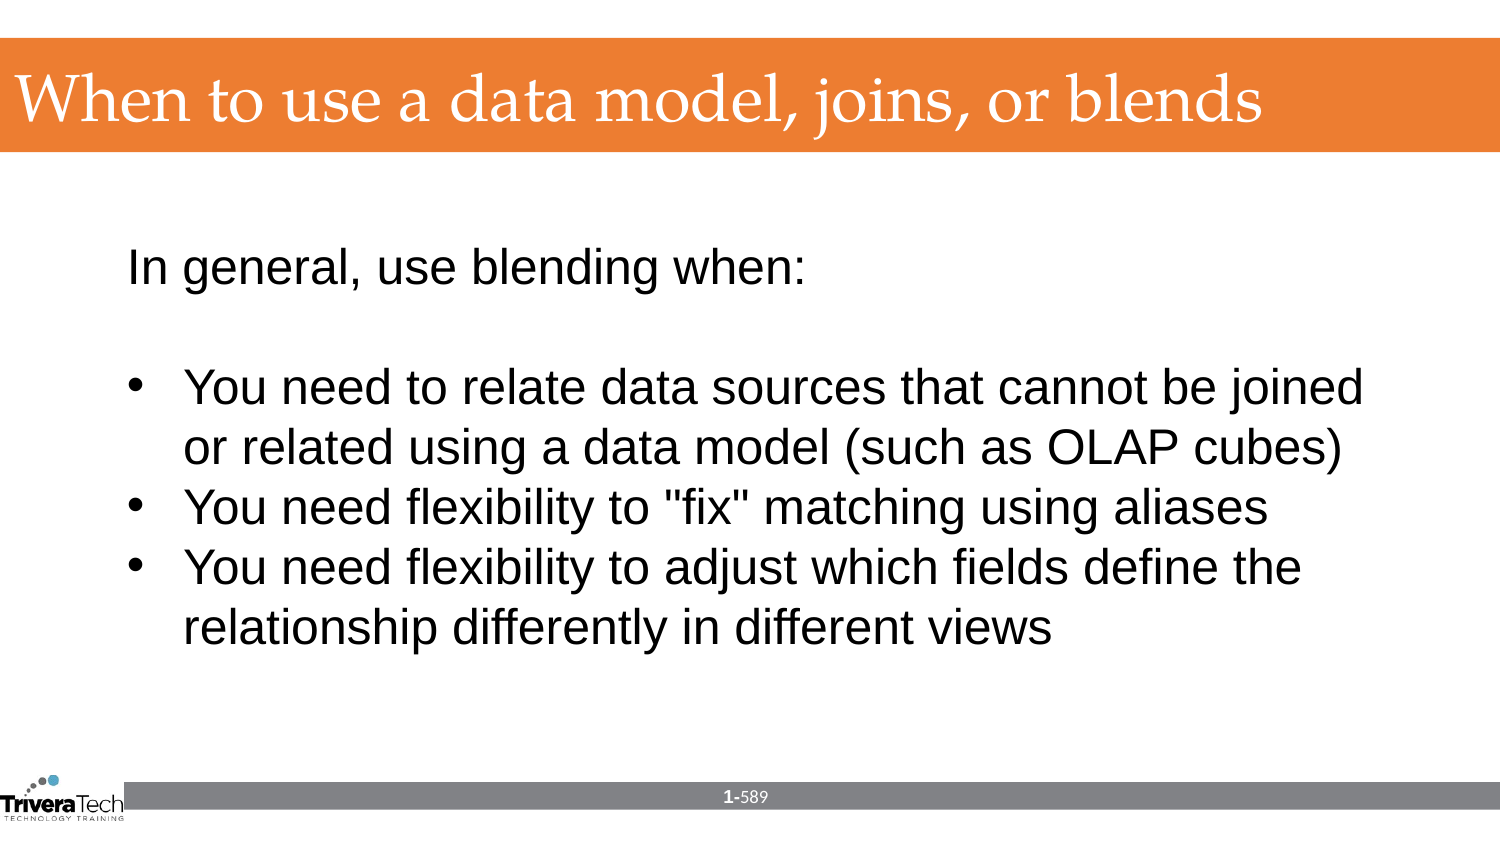

When to use a data model, joins, or blends
In general, use blending when:

You need to relate data sources that cannot be joined or related using a data model (such as OLAP cubes)
You need flexibility to "fix" matching using aliases
You need flexibility to adjust which fields define the relationship differently in different views
1-589